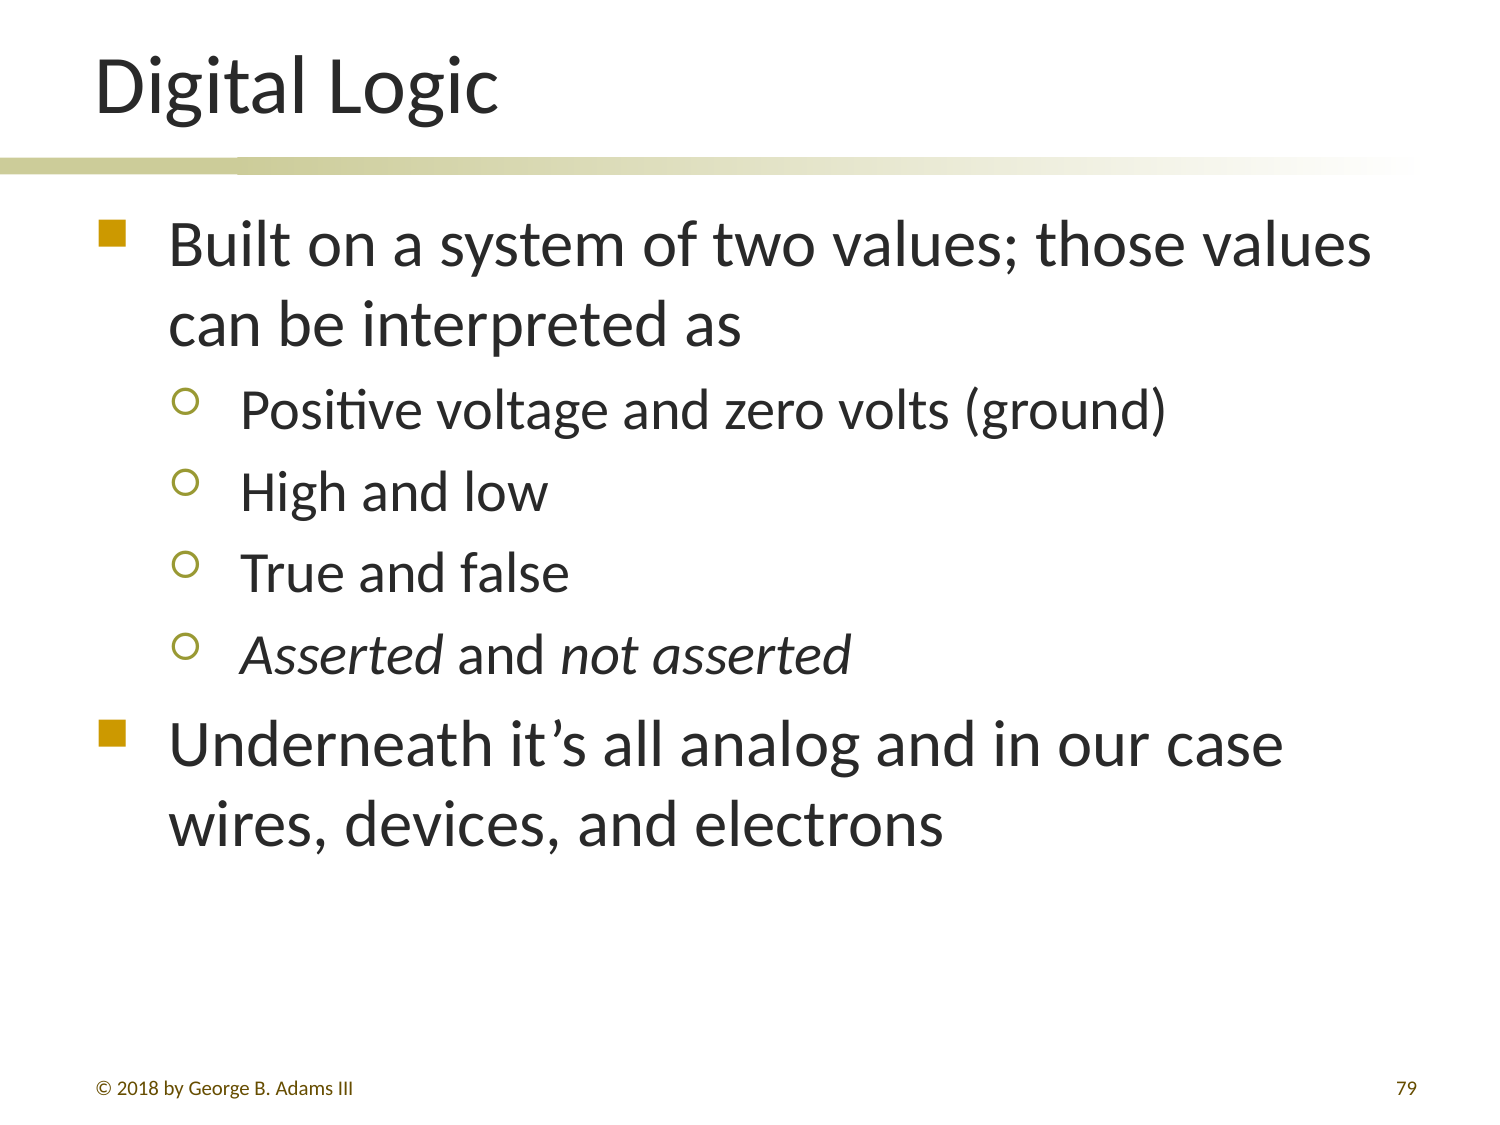

# Digital Logic
Built on a system of two values; those values can be interpreted as
Positive voltage and zero volts (ground)
High and low
True and false
Asserted and not asserted
Underneath it’s all analog and in our case wires, devices, and electrons
© 2018 by George B. Adams III
79